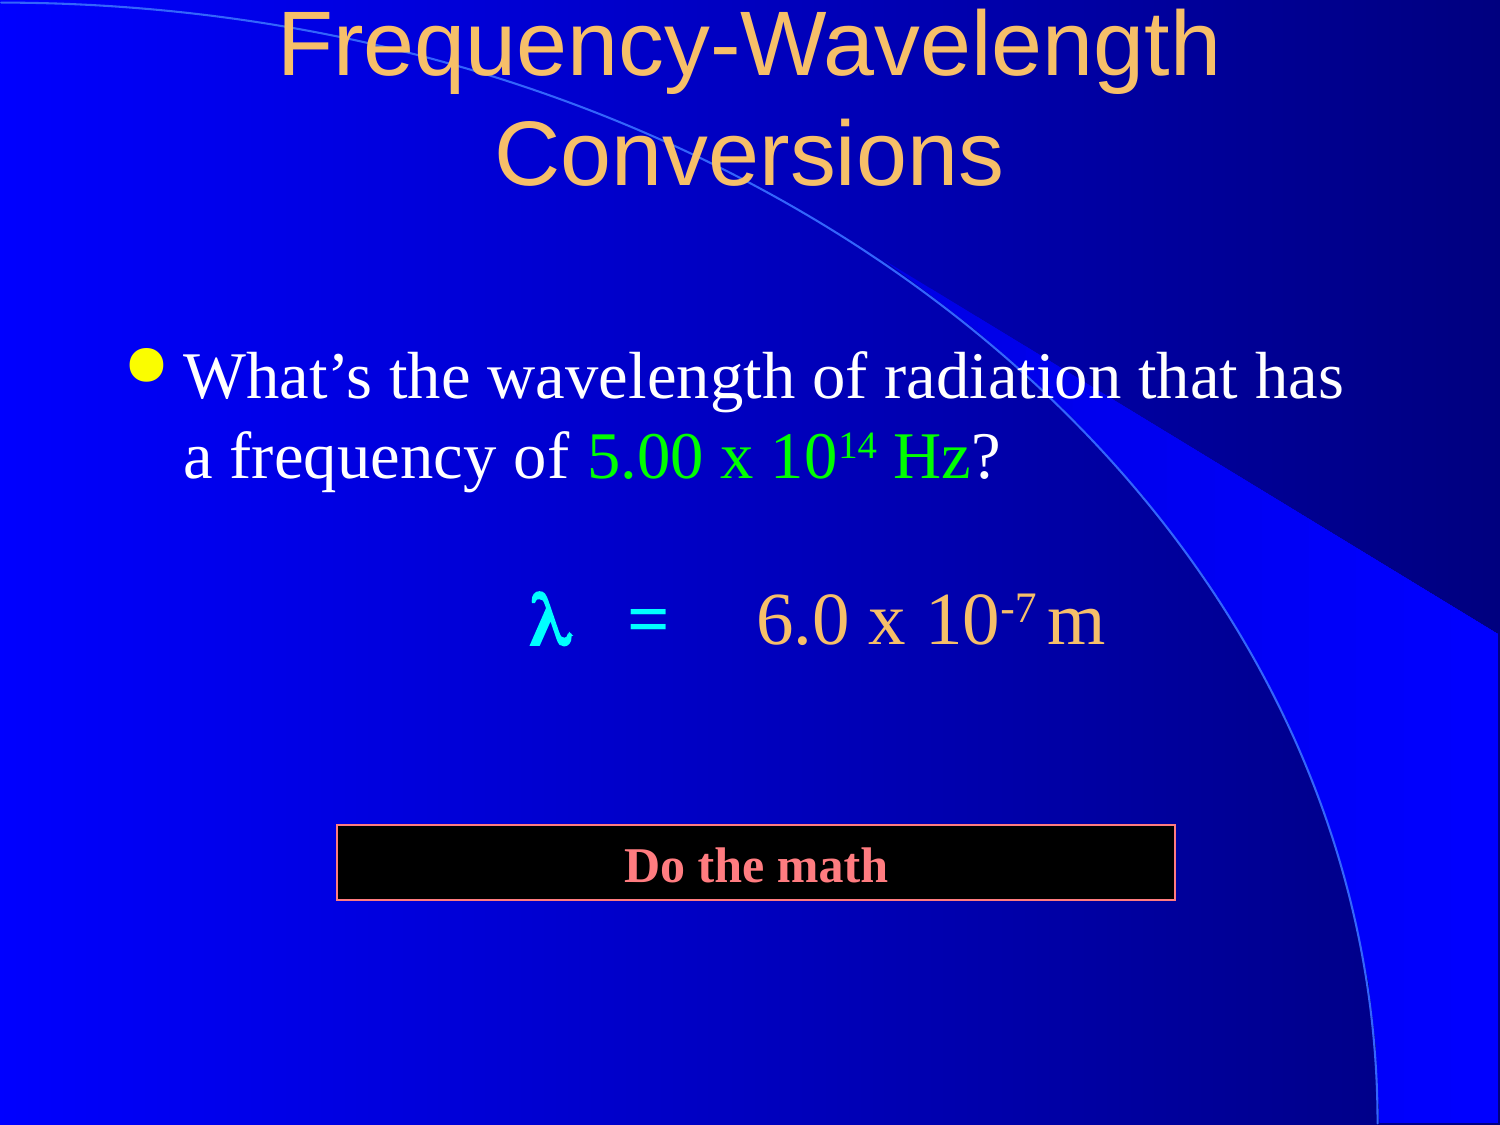

# Frequency-Wavelength Conversions
What’s the wavelength of radiation that has a frequency of 5.00 x 1014 Hz?
λ   =
6.0 x 10-7 m
Do the math